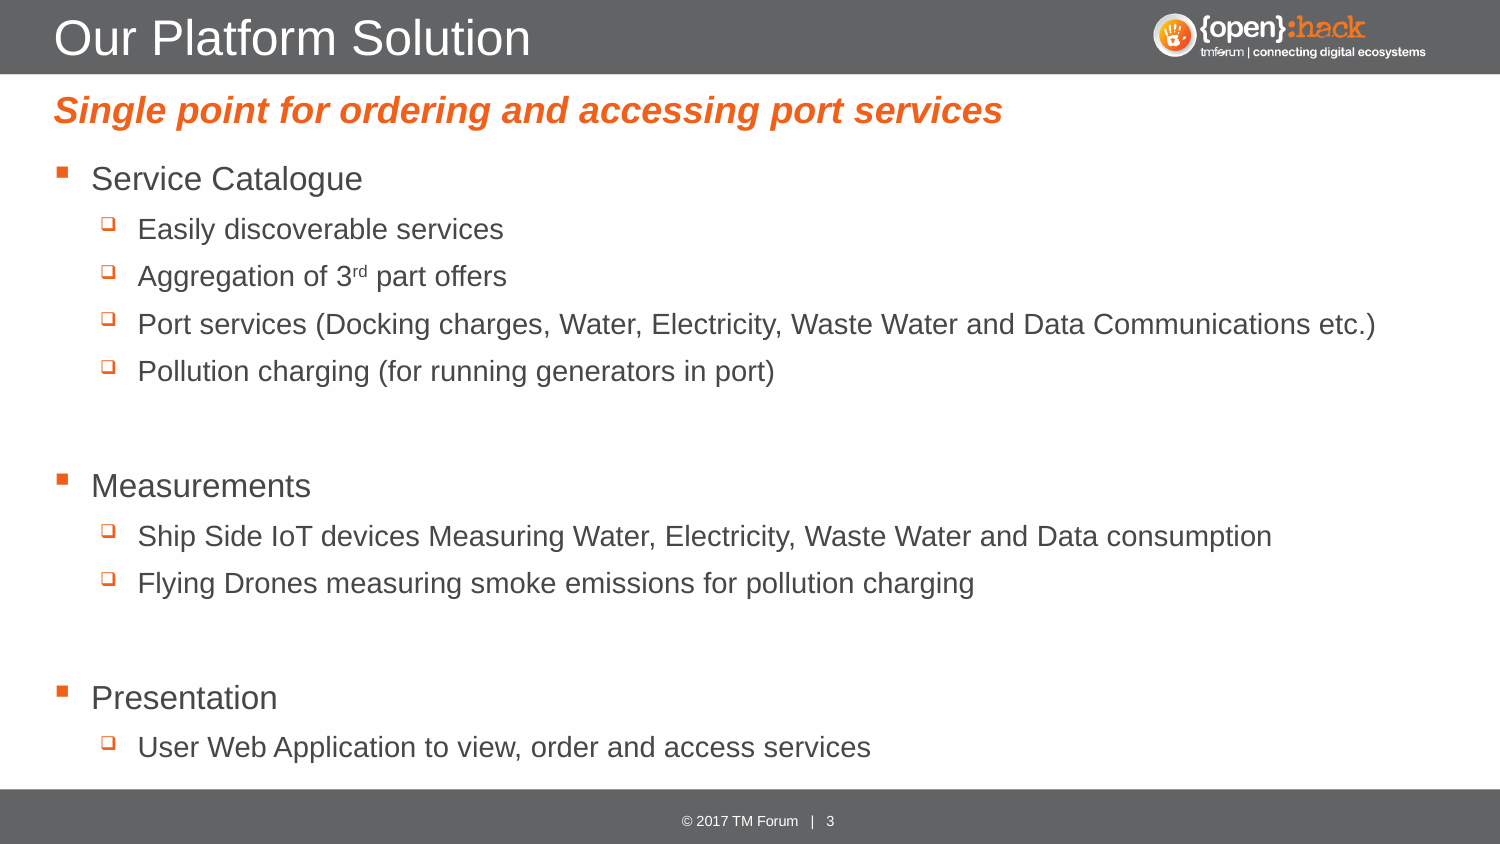

# Our Platform Solution
Single point for ordering and accessing port services
Service Catalogue
Easily discoverable services
Aggregation of 3rd part offers
Port services (Docking charges, Water, Electricity, Waste Water and Data Communications etc.)
Pollution charging (for running generators in port)

Measurements
Ship Side IoT devices Measuring Water, Electricity, Waste Water and Data consumption
Flying Drones measuring smoke emissions for pollution charging

Presentation
User Web Application to view, order and access services